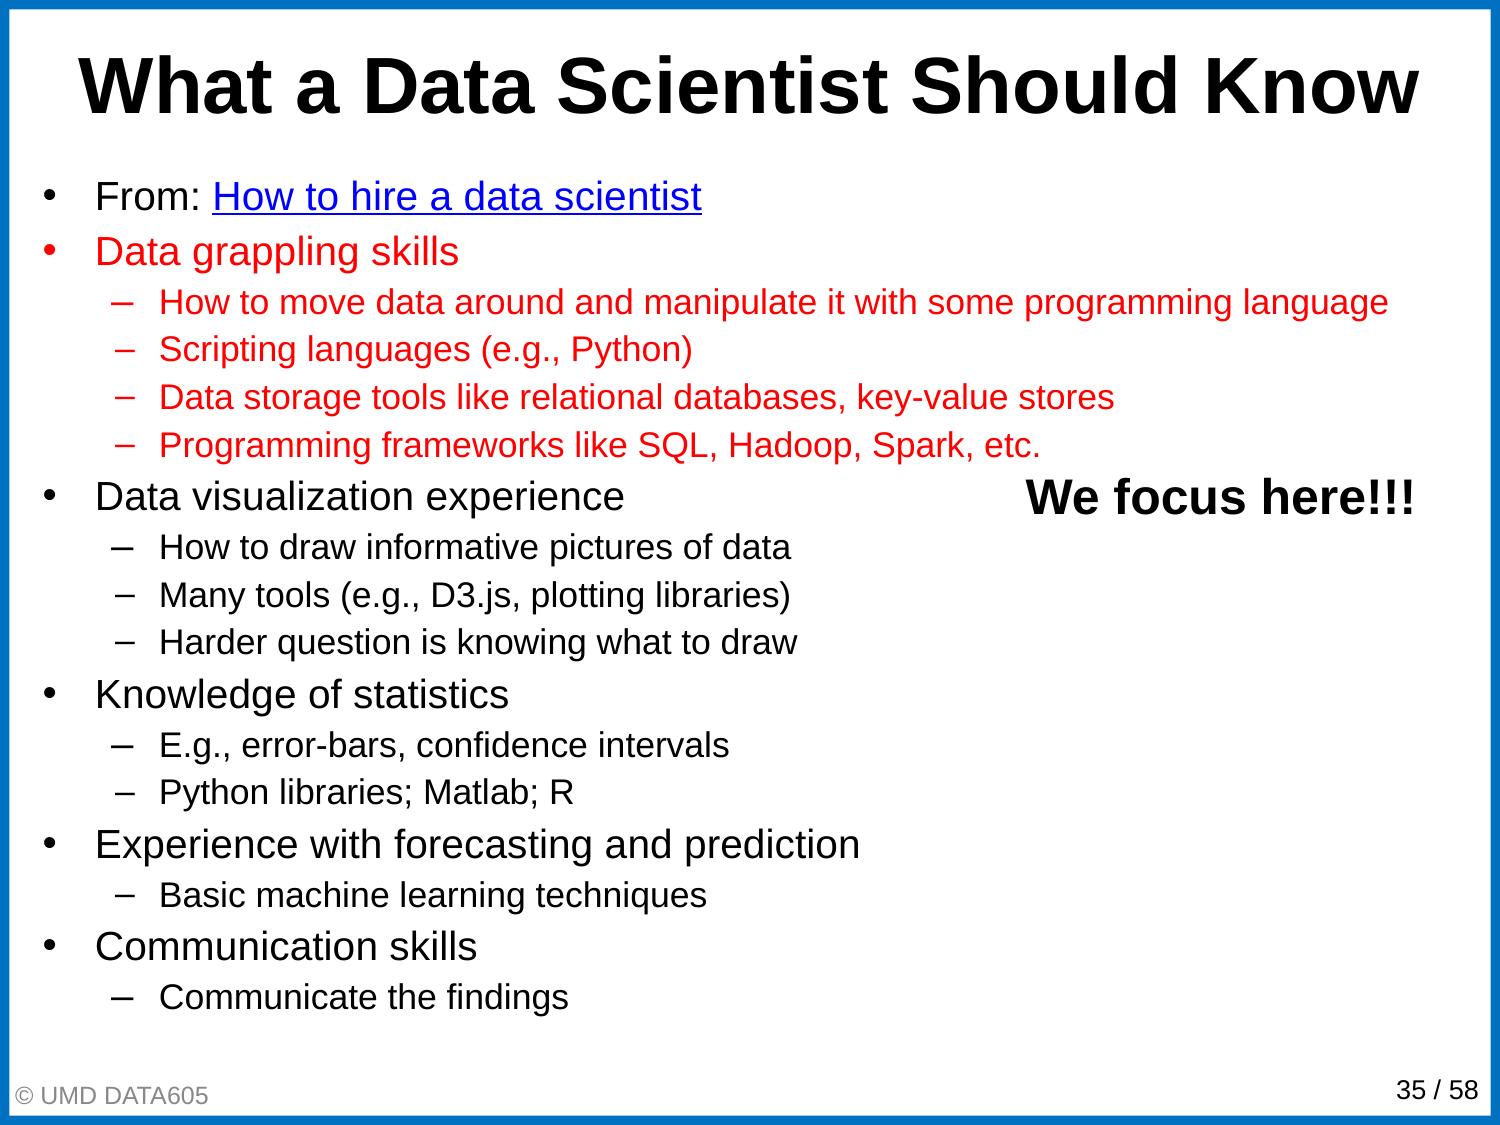

# What a Data Scientist Should Know
From: How to hire a data scientist
Data grappling skills
How to move data around and manipulate it with some programming language
Scripting languages (e.g., Python)
Data storage tools like relational databases, key-value stores
Programming frameworks like SQL, Hadoop, Spark, etc.
Data visualization experience
How to draw informative pictures of data
Many tools (e.g., D3.js, plotting libraries)
Harder question is knowing what to draw
Knowledge of statistics
E.g., error-bars, confidence intervals
Python libraries; Matlab; R
Experience with forecasting and prediction
Basic machine learning techniques
Communication skills
Communicate the findings
We focus here!!!
© UMD DATA605
35 / 58